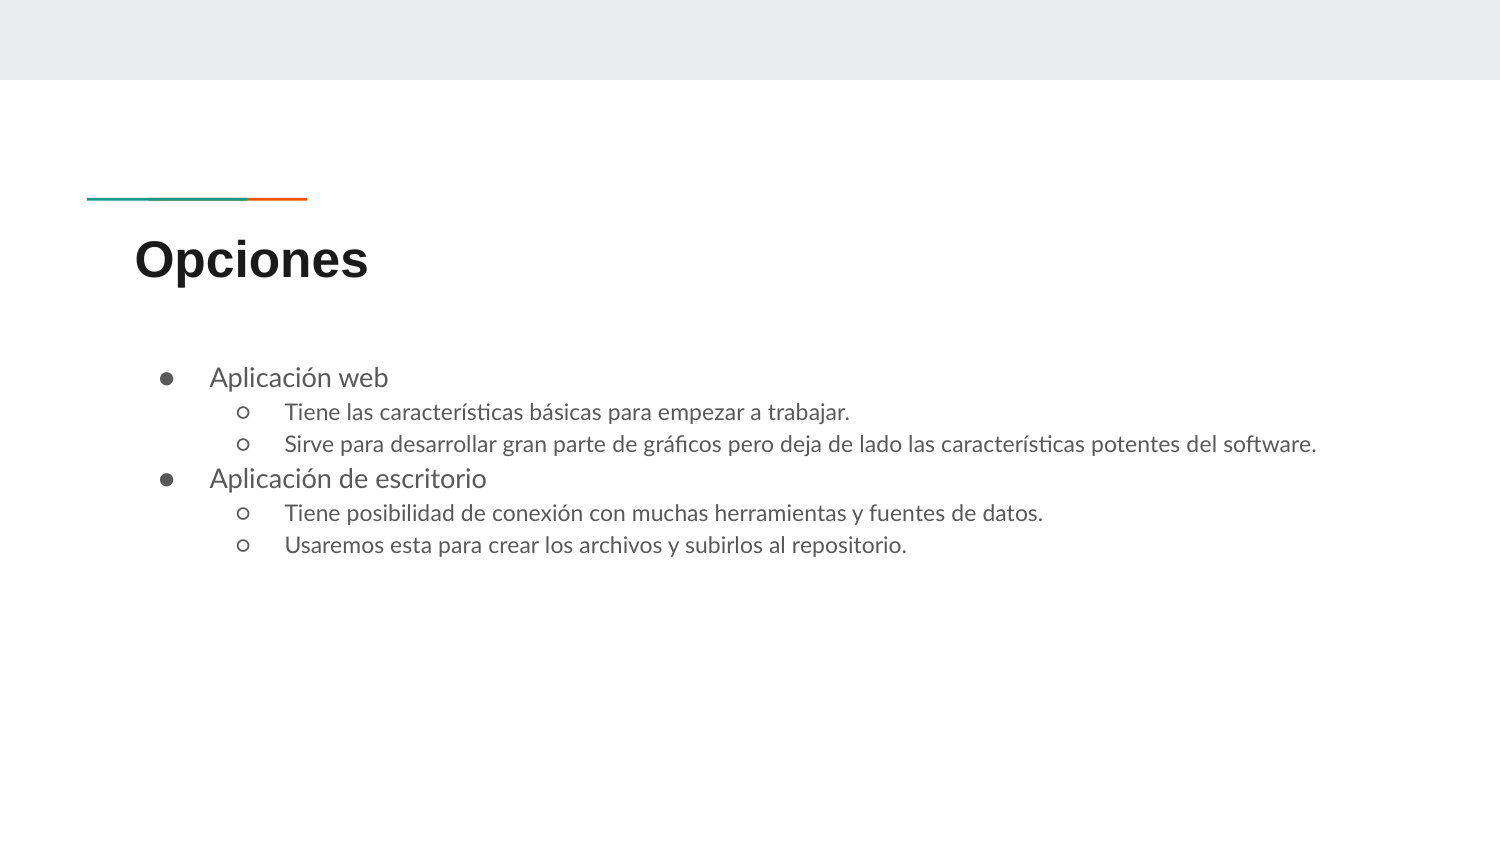

# Opciones
Aplicación web
Tiene las características básicas para empezar a trabajar.
Sirve para desarrollar gran parte de gráficos pero deja de lado las características potentes del software.
Aplicación de escritorio
Tiene posibilidad de conexión con muchas herramientas y fuentes de datos.
Usaremos esta para crear los archivos y subirlos al repositorio.